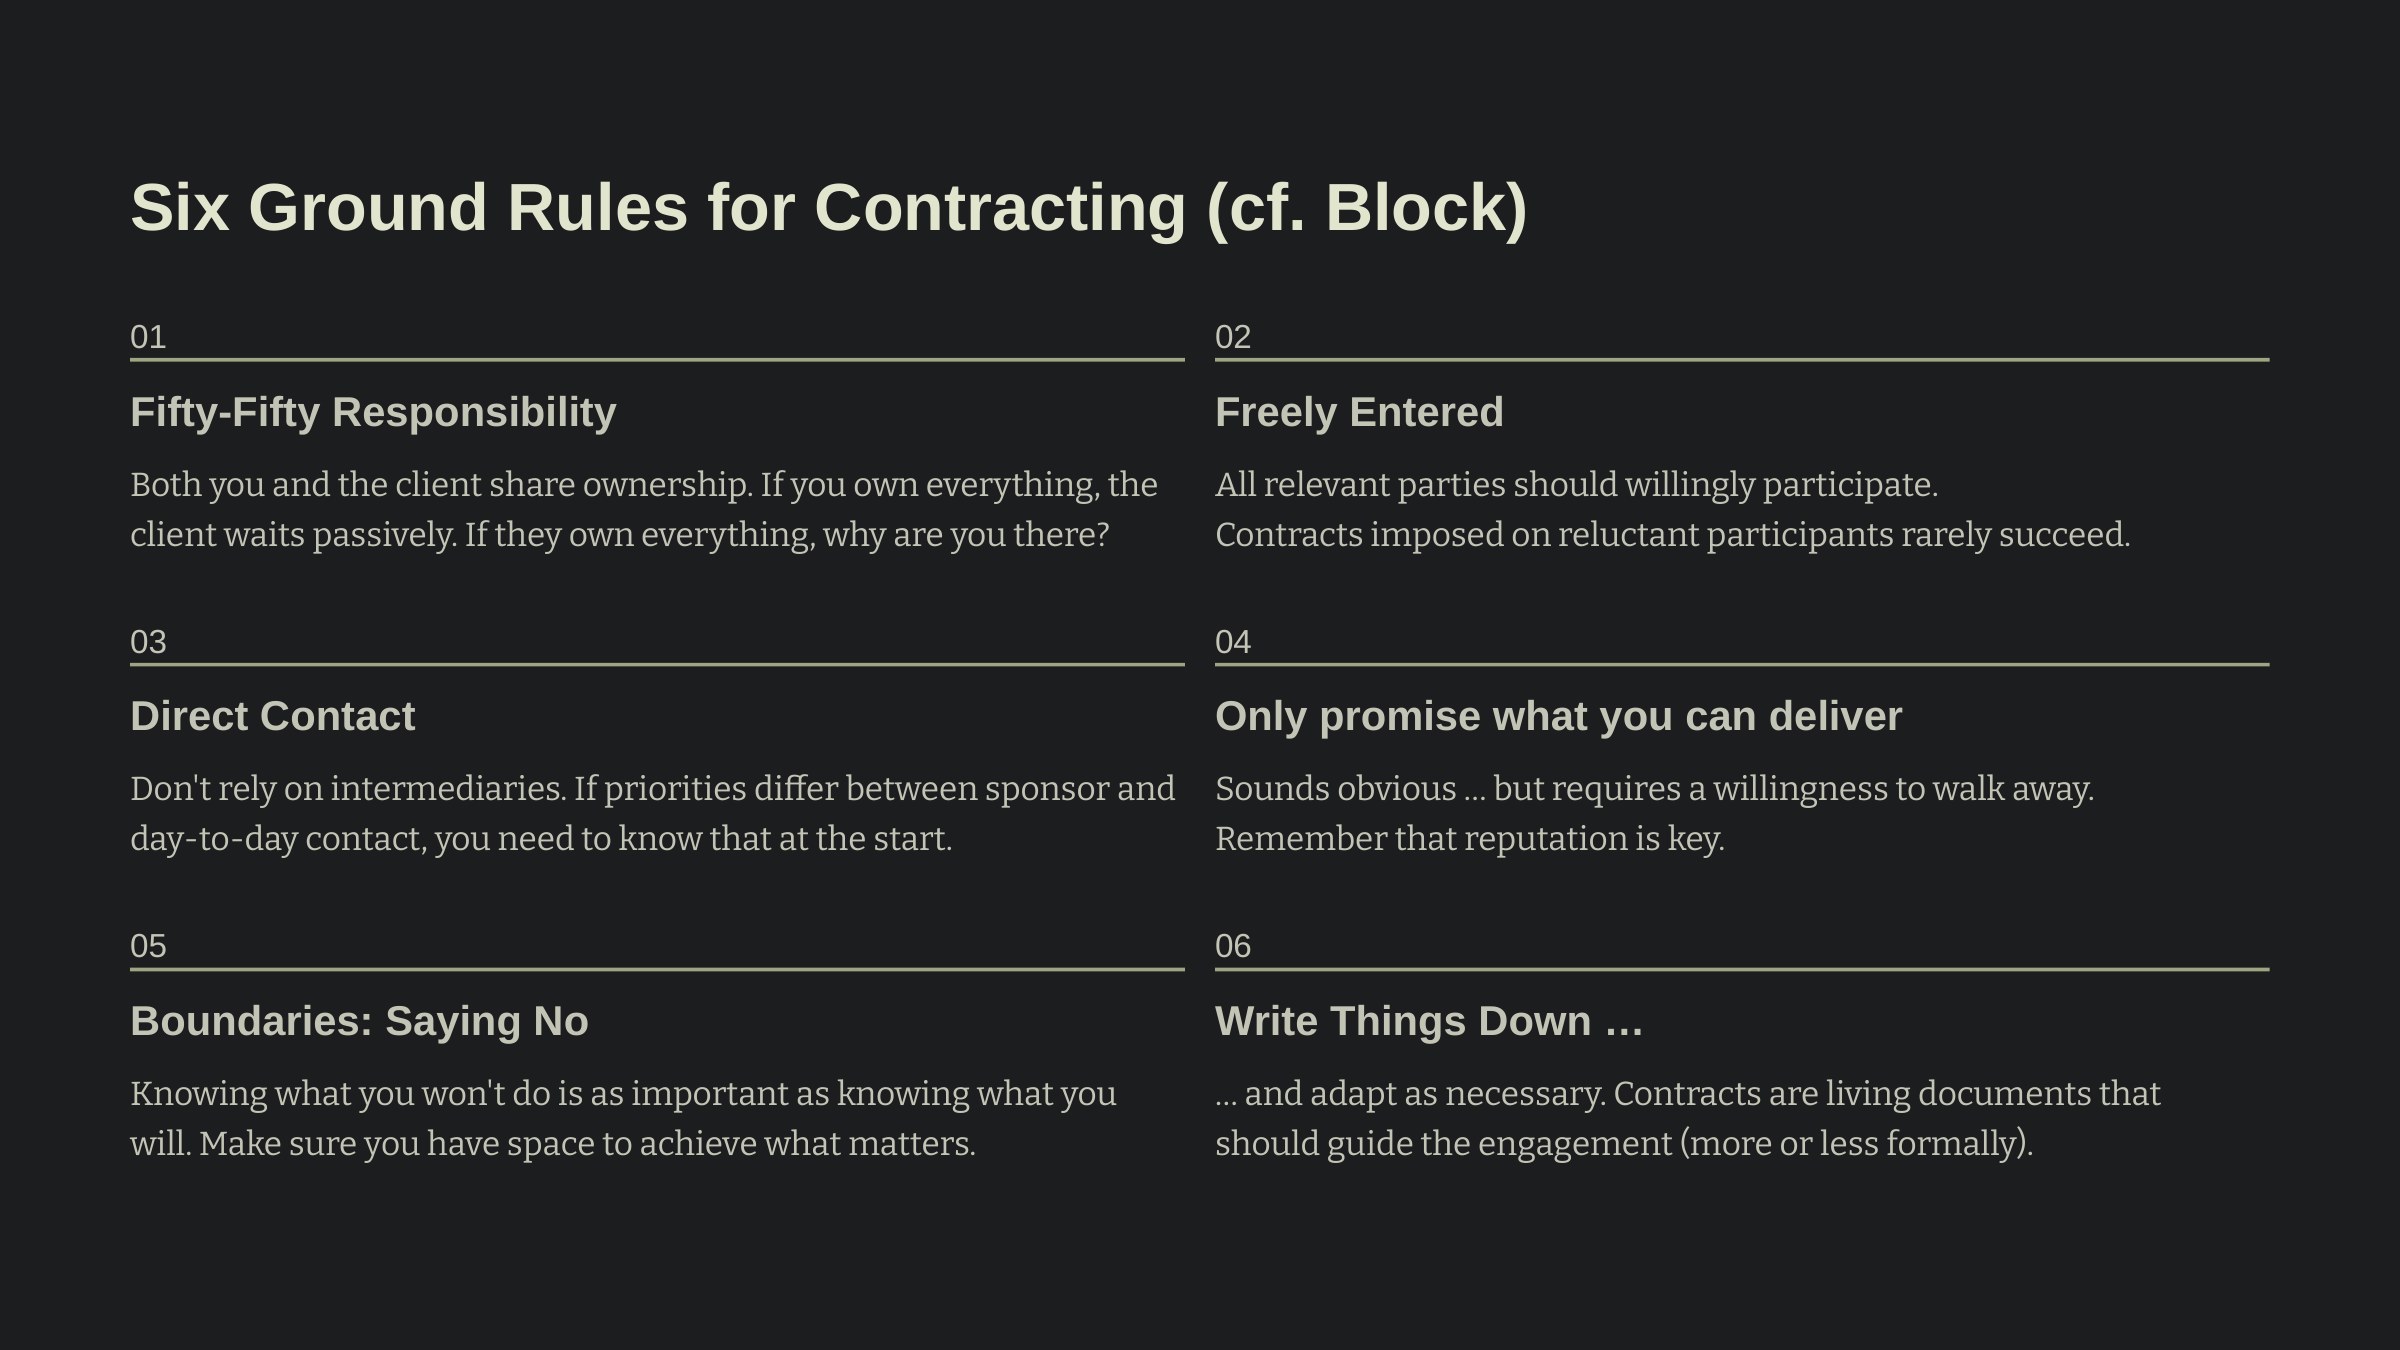

Six Ground Rules for Contracting (cf. Block)
01
02

Fifty-Fifty Responsibility
Freely Entered
Both you and the client share ownership. If you own everything, the client waits passively. If they own everything, why are you there?
All relevant parties should willingly participate.
Contracts imposed on reluctant participants rarely succeed.
03
04

Direct Contact
Only promise what you can deliver
Don't rely on intermediaries. If priorities differ between sponsor and day-to-day contact, you need to know that at the start.
Sounds obvious … but requires a willingness to walk away. Remember that reputation is key.
05
06

Boundaries: Saying No
Write Things Down …
Knowing what you won't do is as important as knowing what you will. Make sure you have space to achieve what matters.
… and adapt as necessary. Contracts are living documents that should guide the engagement (more or less formally).